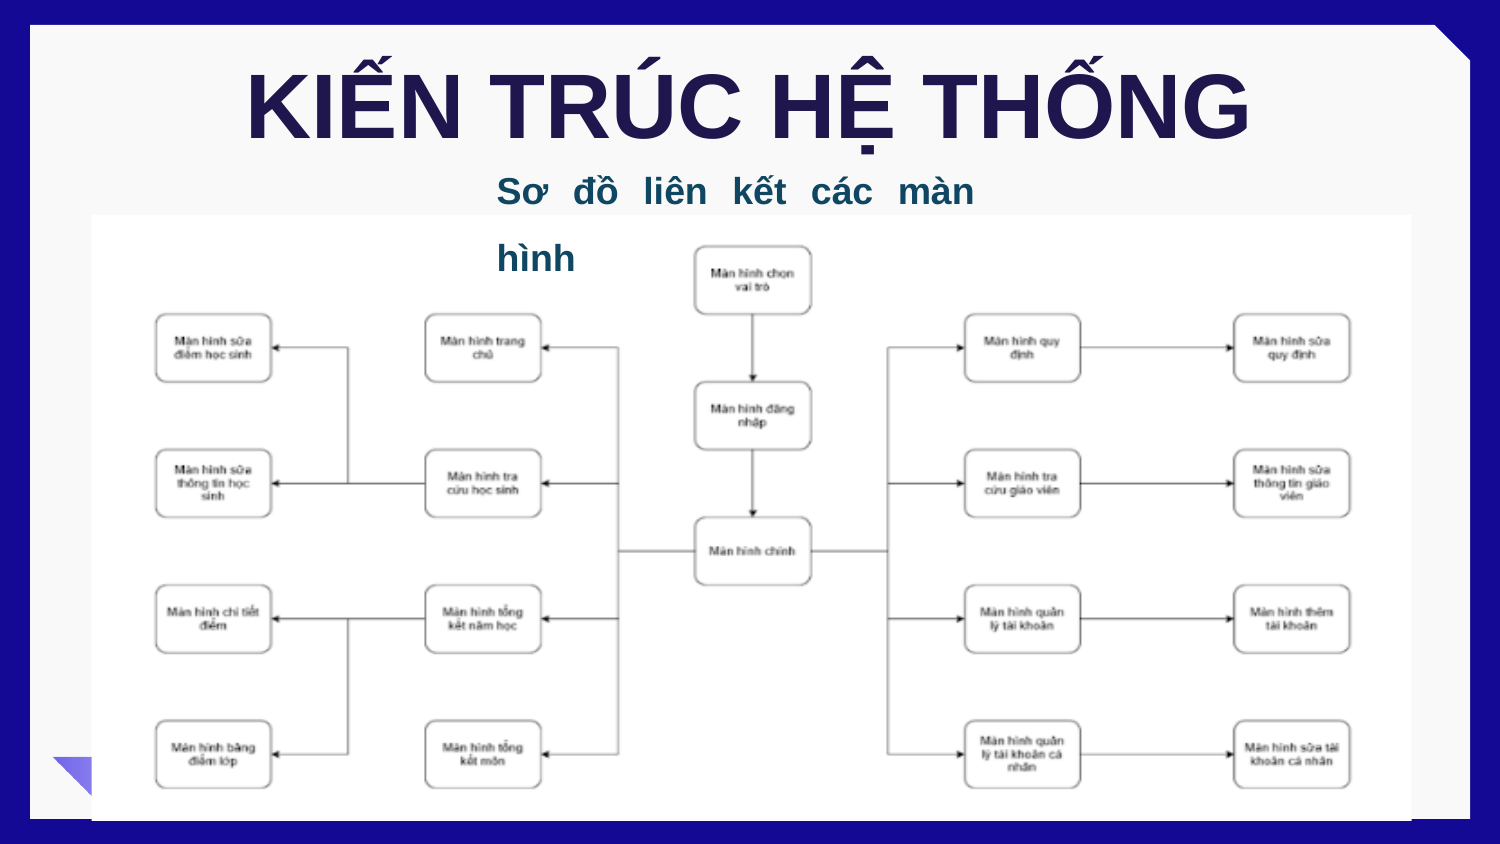

KIẾN TRÚC HỆ THỐNG
Sơ đồ liên kết các màn hình

22
NGÔN NGỮ VÀ CÔNG CỤ
04